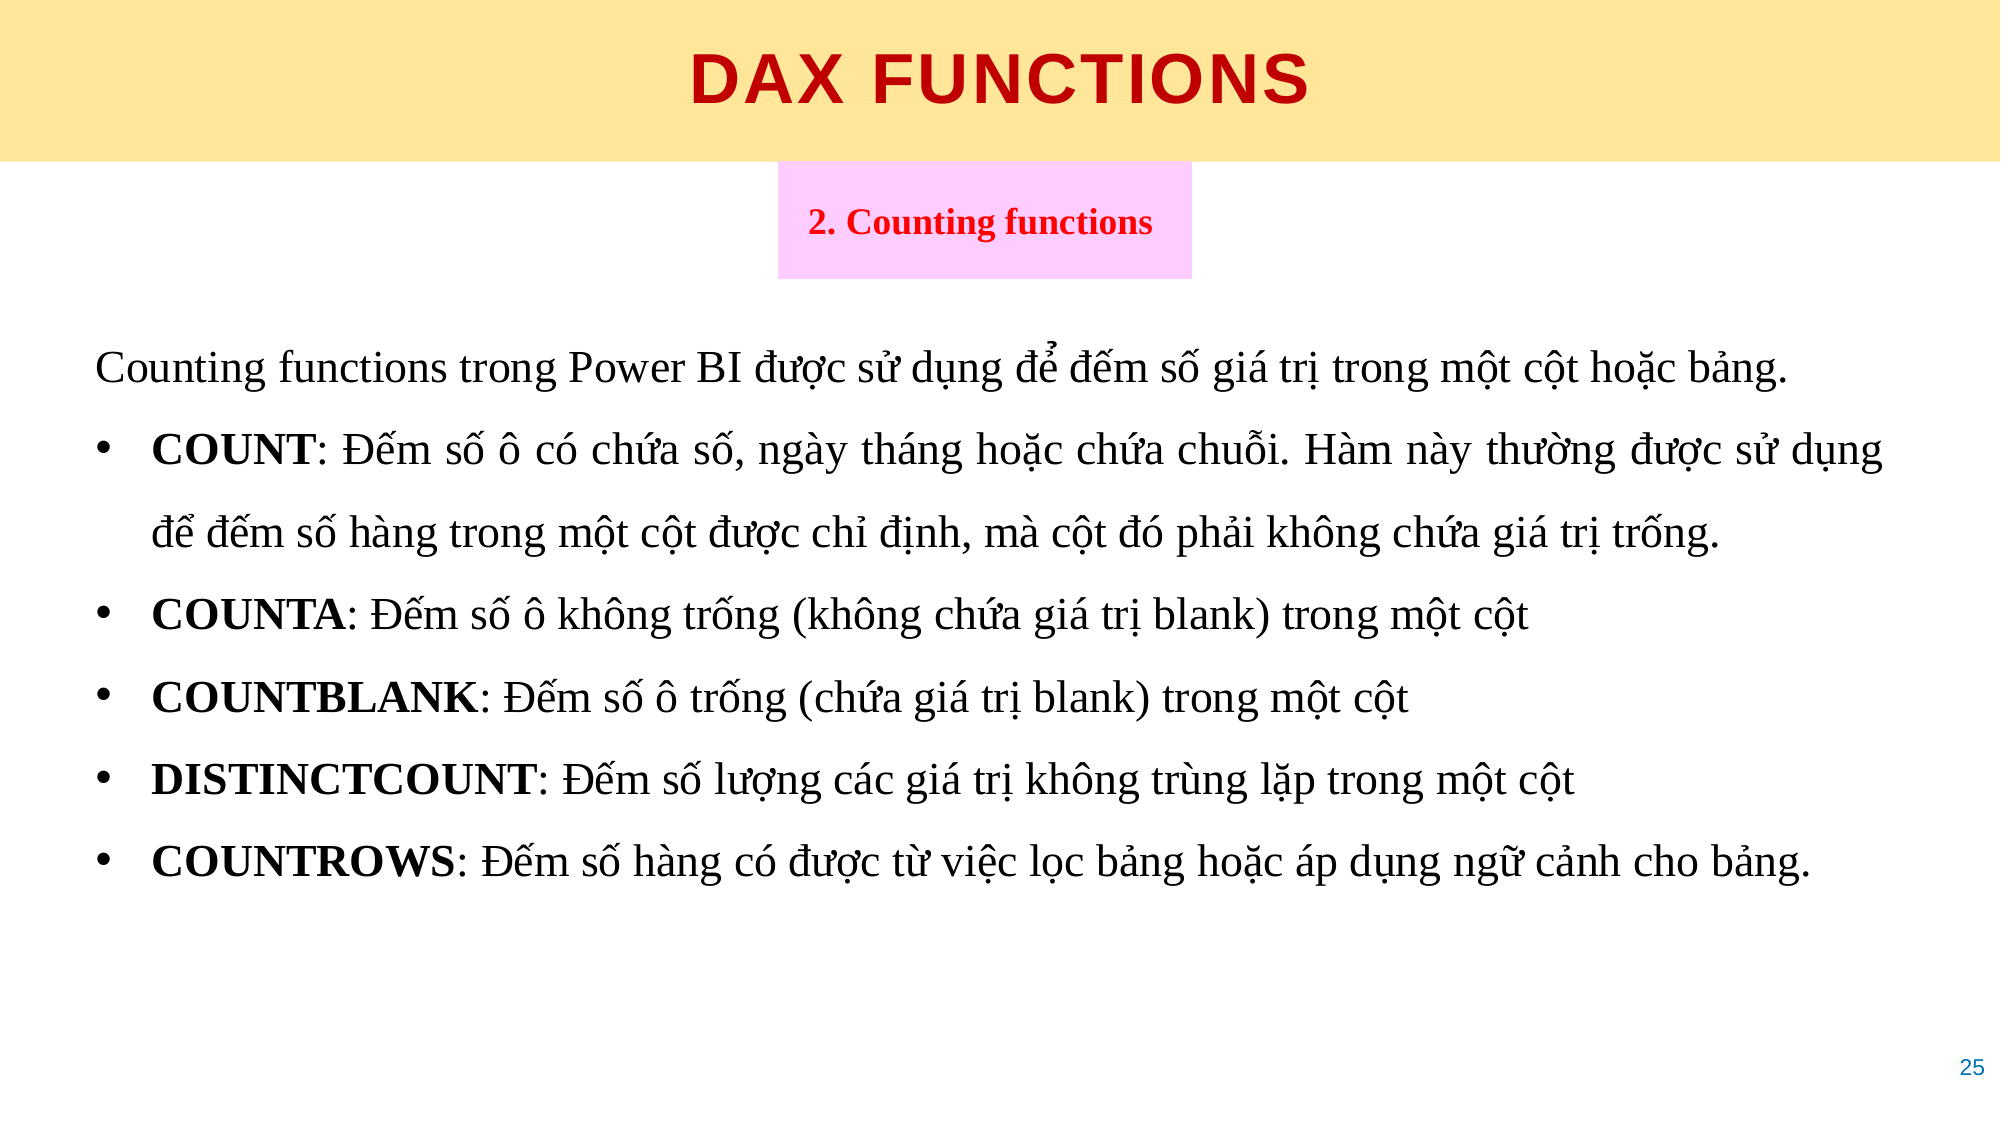

# DAX FUNCTIONS

2. Counting functions
Counting functions trong Power BI được sử dụng đẻ̉ đếm số giá trị trong một cột hoặc bảng.
COUNT: Đếm số ô có chứa số, ngày tháng hoặc chứa chuỗi. Hàm này thường được sử dụng để đếm số hàng trong một cột được chỉ định, mà cột đó phải không chứa giá trị trống.
COUNTA: Đếm số ô không trống (không chứa giá trị blank) trong một cột
COUNTBLANK: Đếm số ô trống (chứa giá trị blank) trong một cột
DISTINCTCOUNT: Đếm số lượng các giá trị không trùng lặp trong một cột
COUNTROWS: Đếm số hàng có được từ việc lọc bảng hoặc áp dụng ngữ cảnh cho bảng.

25